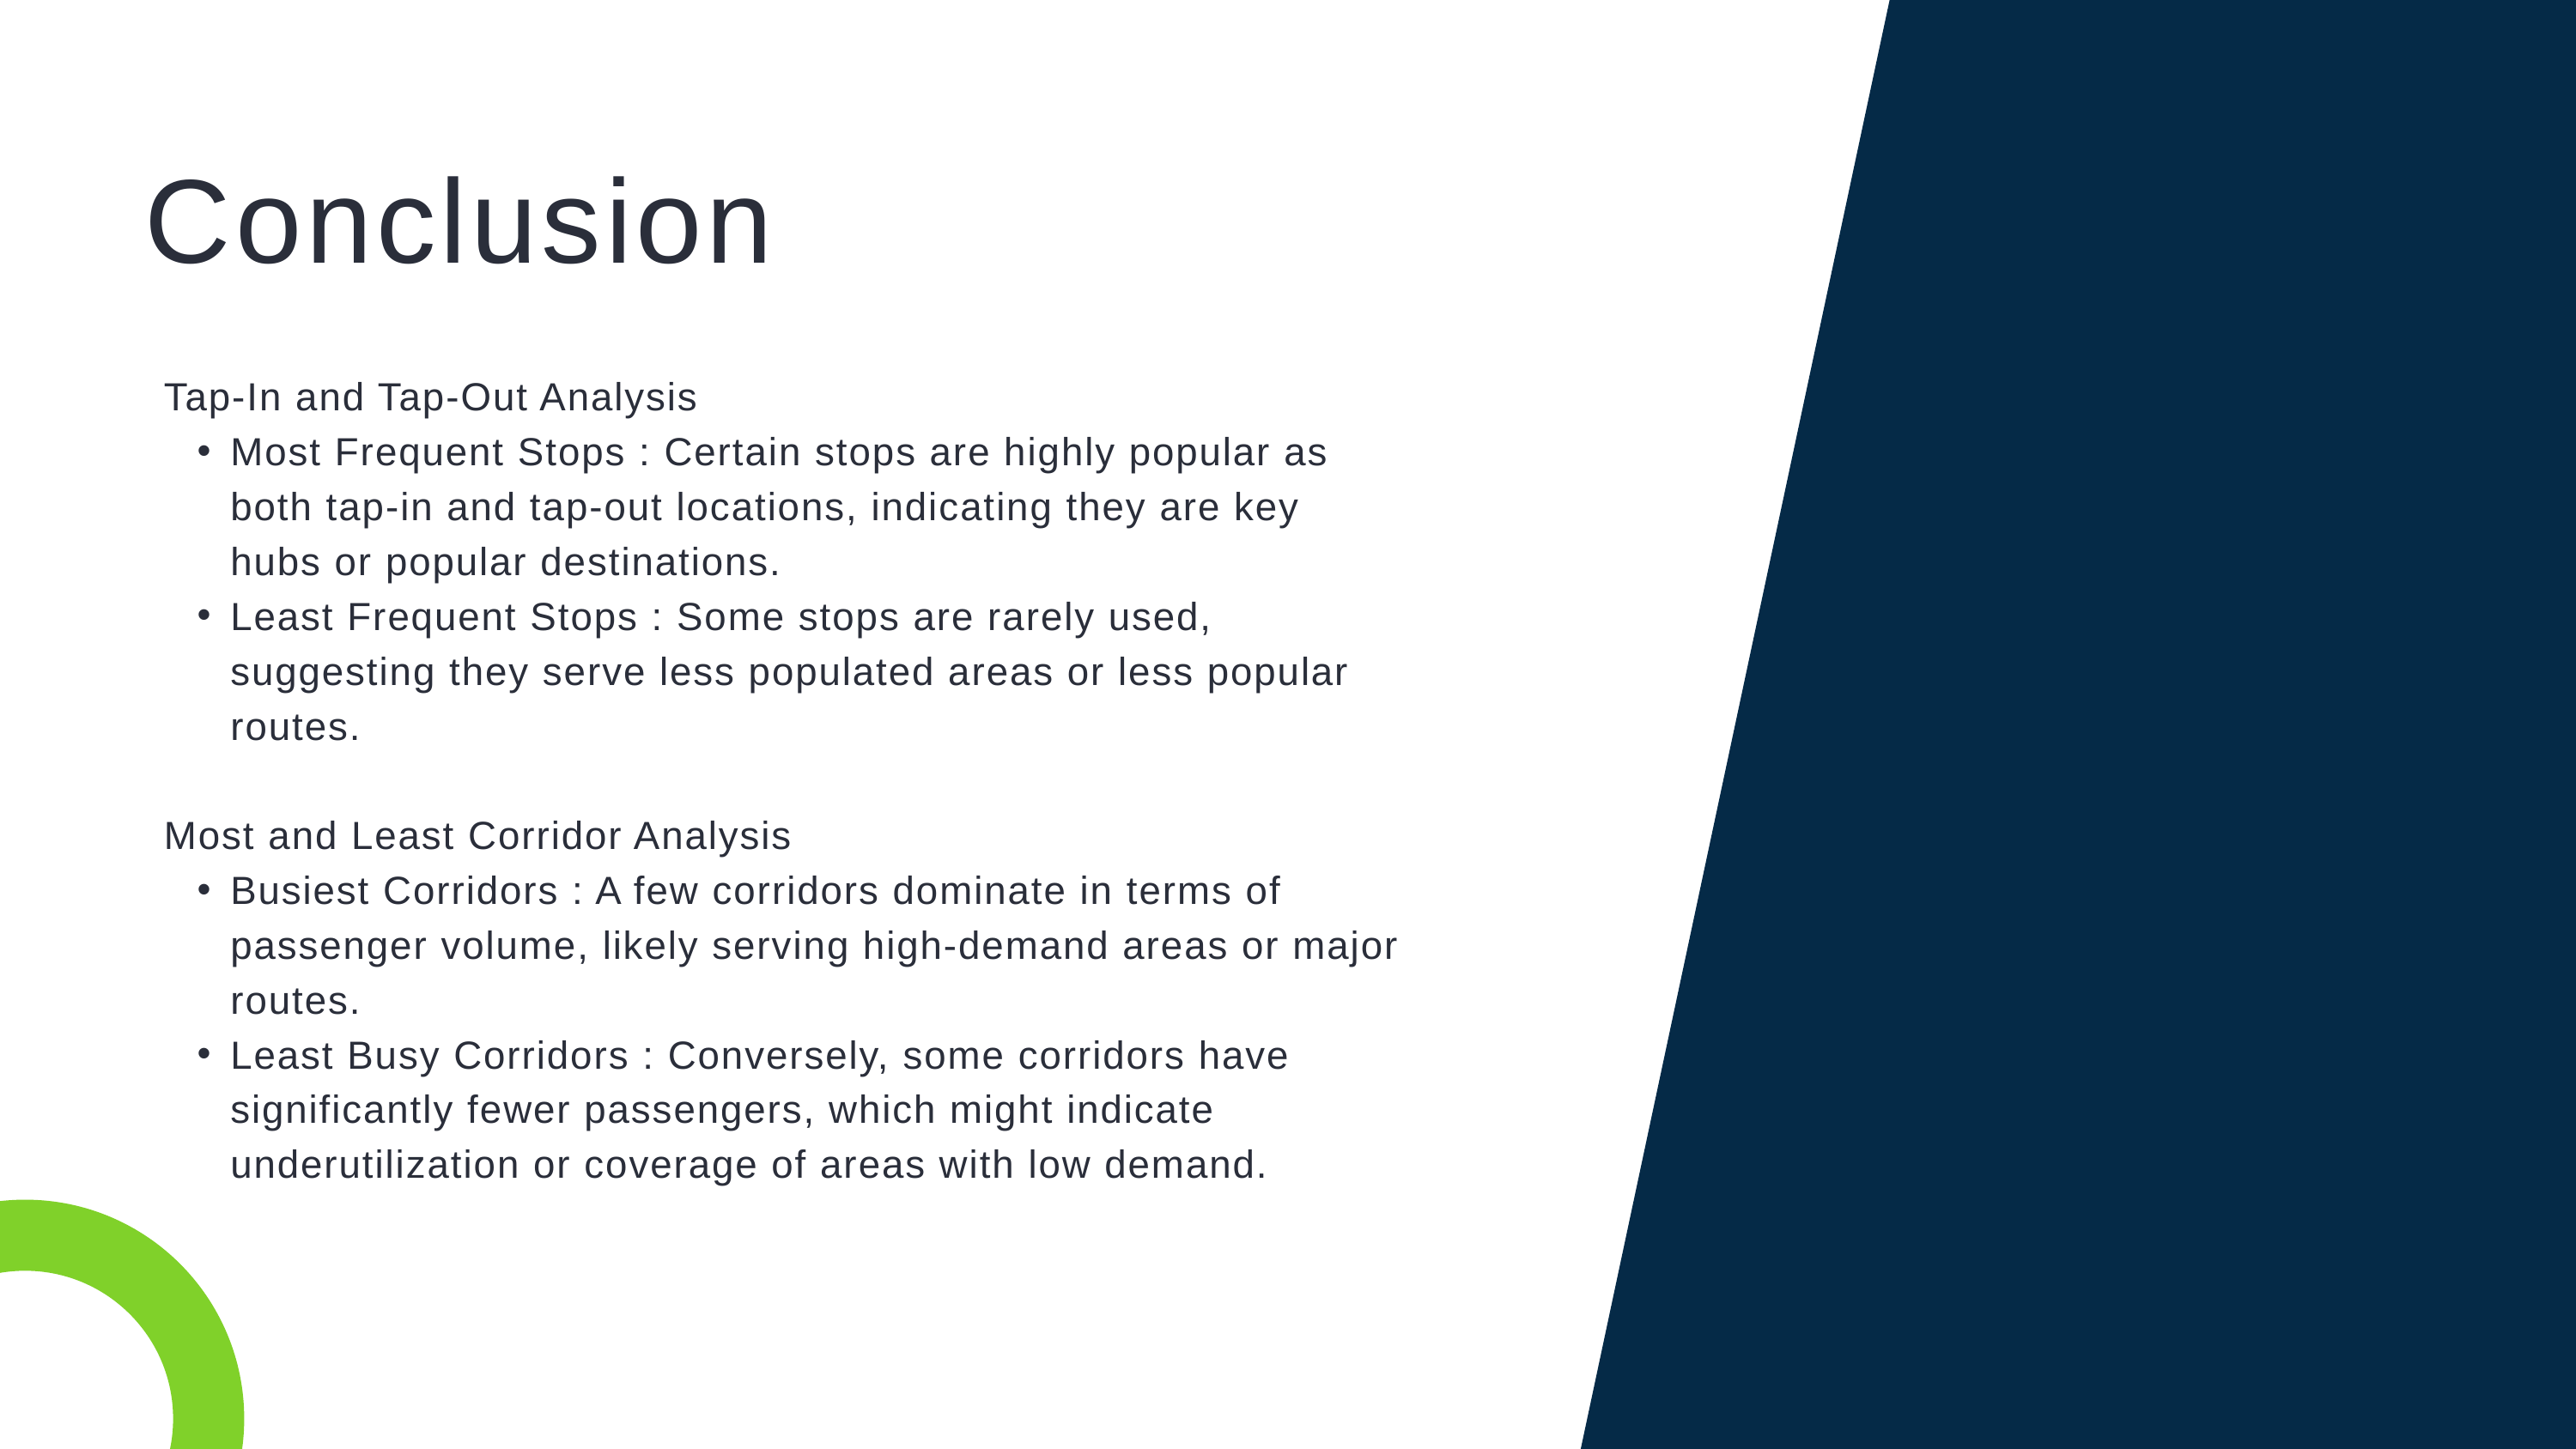

Conclusion
Tap-In and Tap-Out Analysis
Most Frequent Stops : Certain stops are highly popular as both tap-in and tap-out locations, indicating they are key hubs or popular destinations.
Least Frequent Stops : Some stops are rarely used, suggesting they serve less populated areas or less popular routes.

Most and Least Corridor Analysis
Busiest Corridors : A few corridors dominate in terms of passenger volume, likely serving high-demand areas or major routes.
Least Busy Corridors : Conversely, some corridors have significantly fewer passengers, which might indicate underutilization or coverage of areas with low demand.